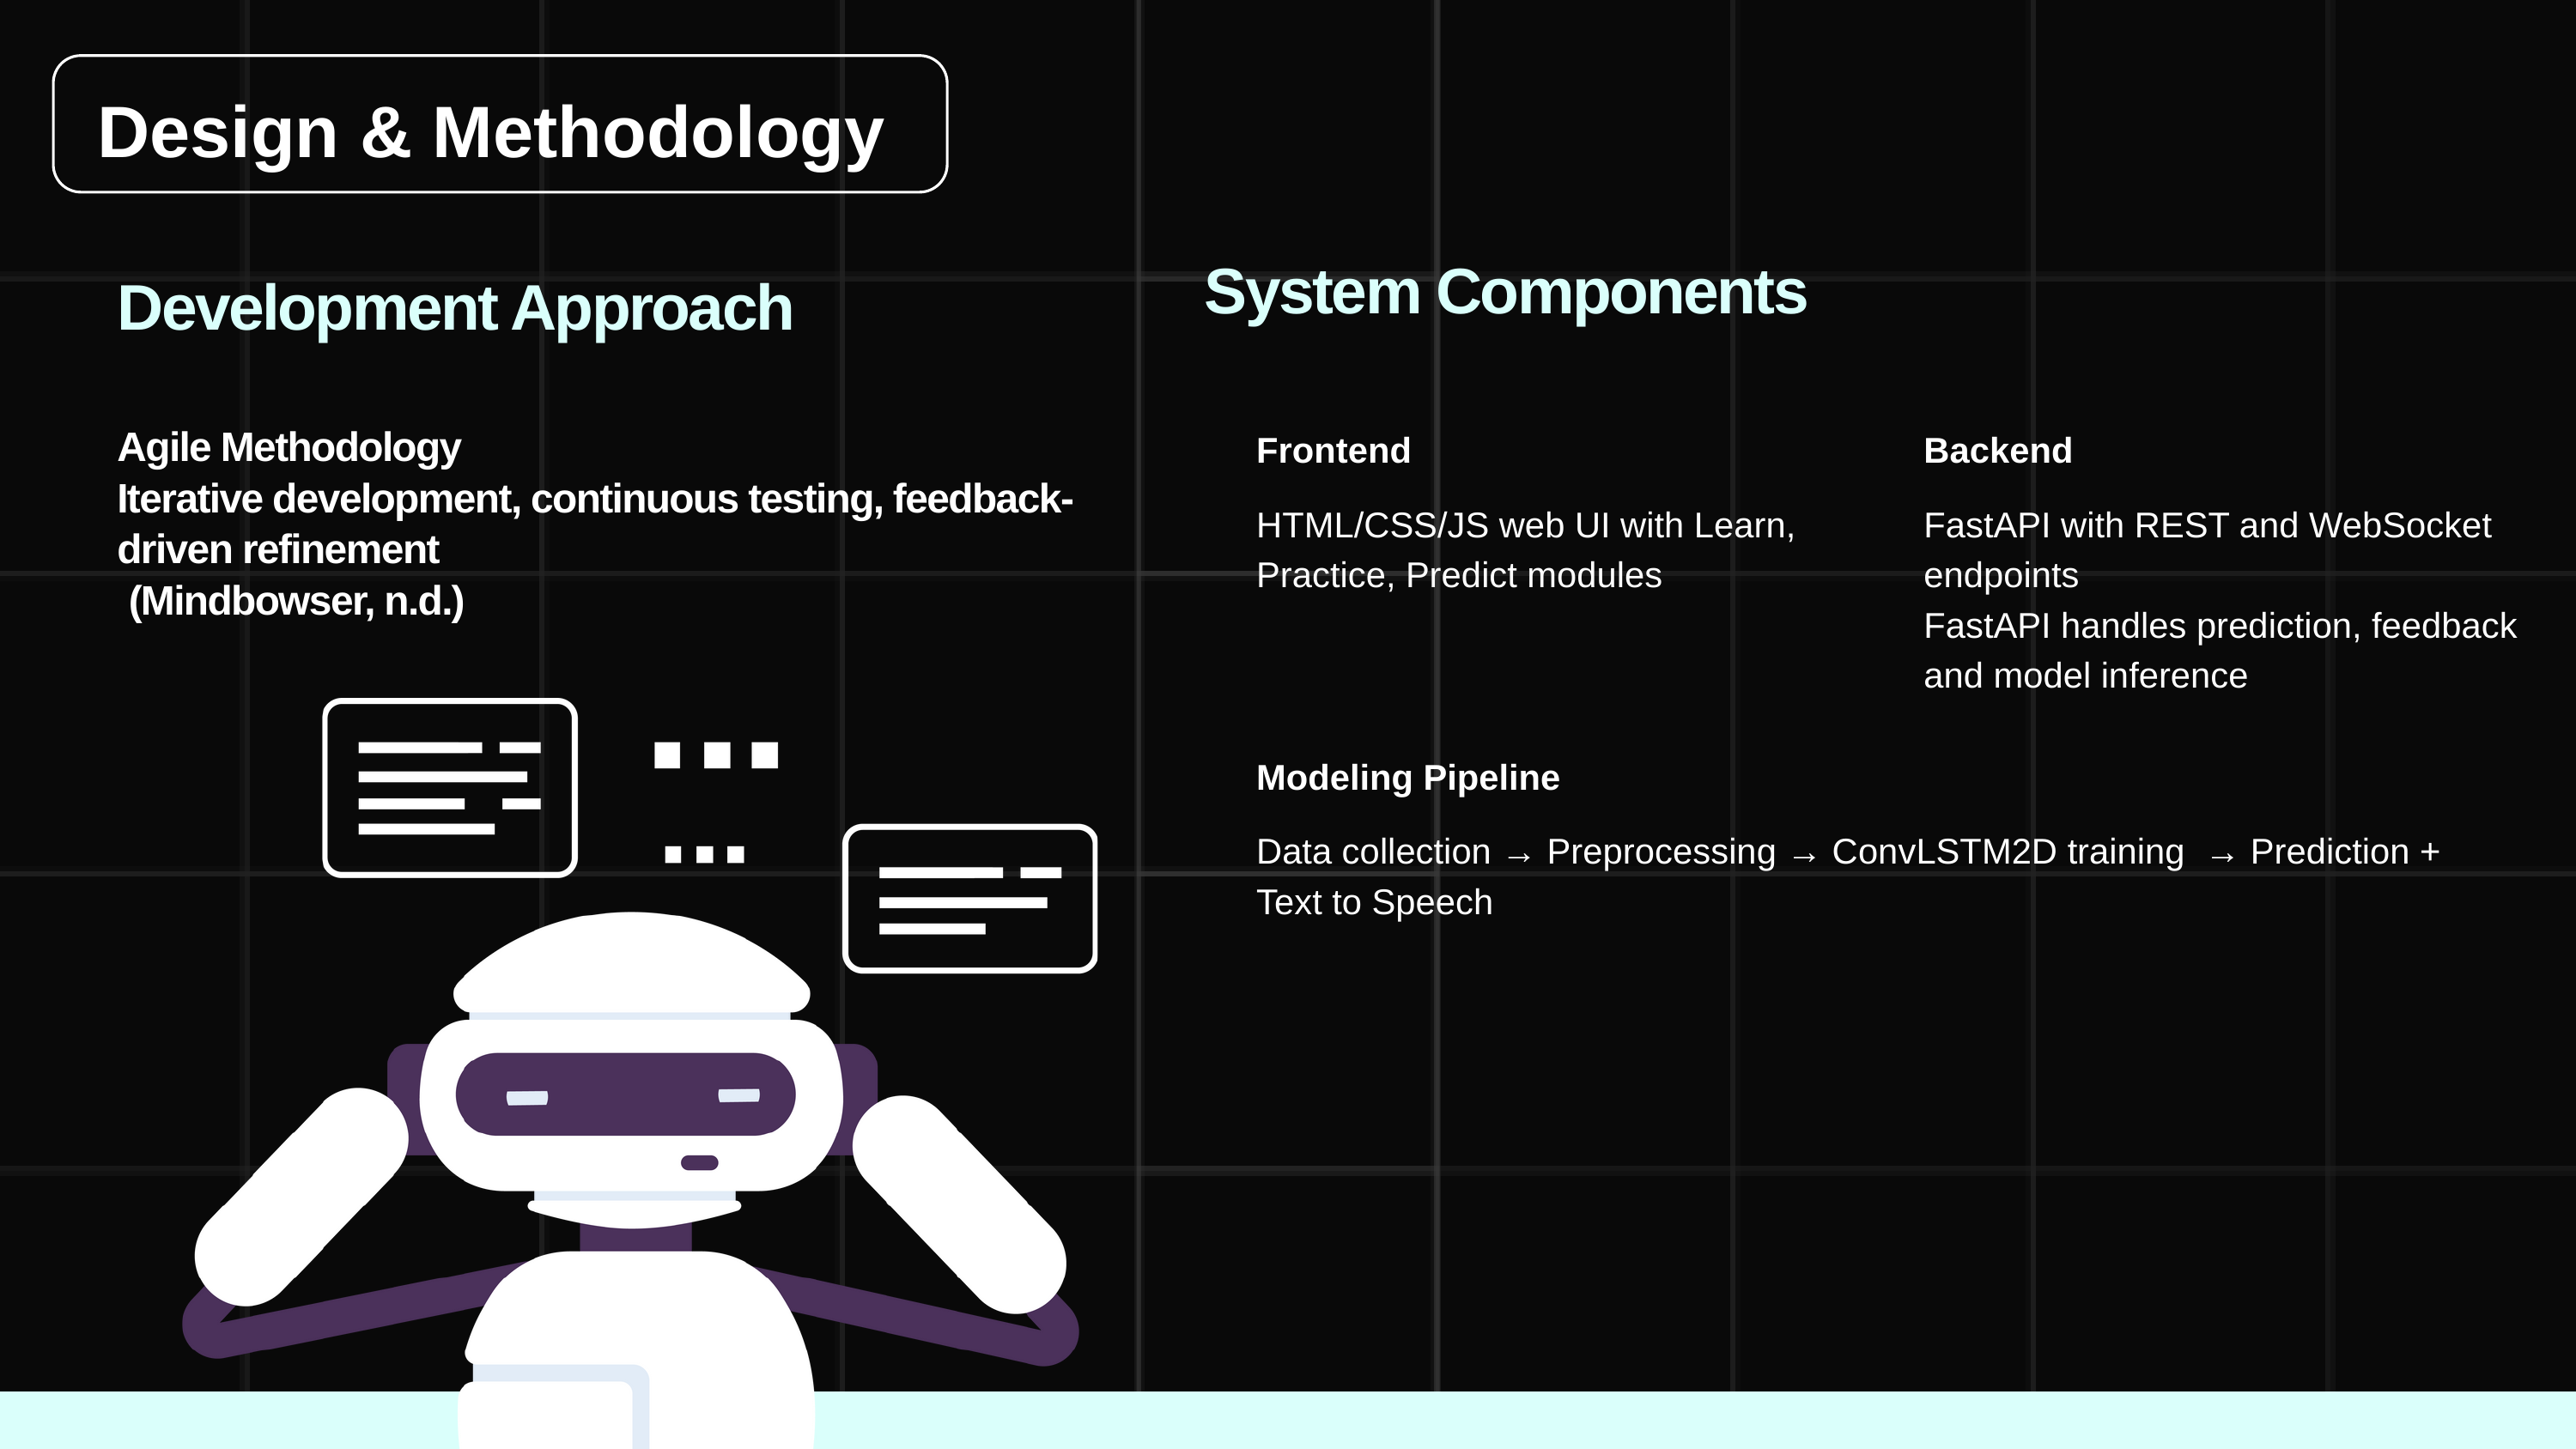

Design & Methodology
System Components
Development Approach

Agile Methodology
Iterative development, continuous testing, feedback-driven refinement
 (Mindbowser, n.d.)
Frontend
Backend
HTML/CSS/JS web UI with Learn, Practice, Predict modules
FastAPI with REST and WebSocket endpoints
FastAPI handles prediction, feedback and model inference

Modeling Pipeline
Data collection → Preprocessing → ConvLSTM2D training  → Prediction +  Text to Speech